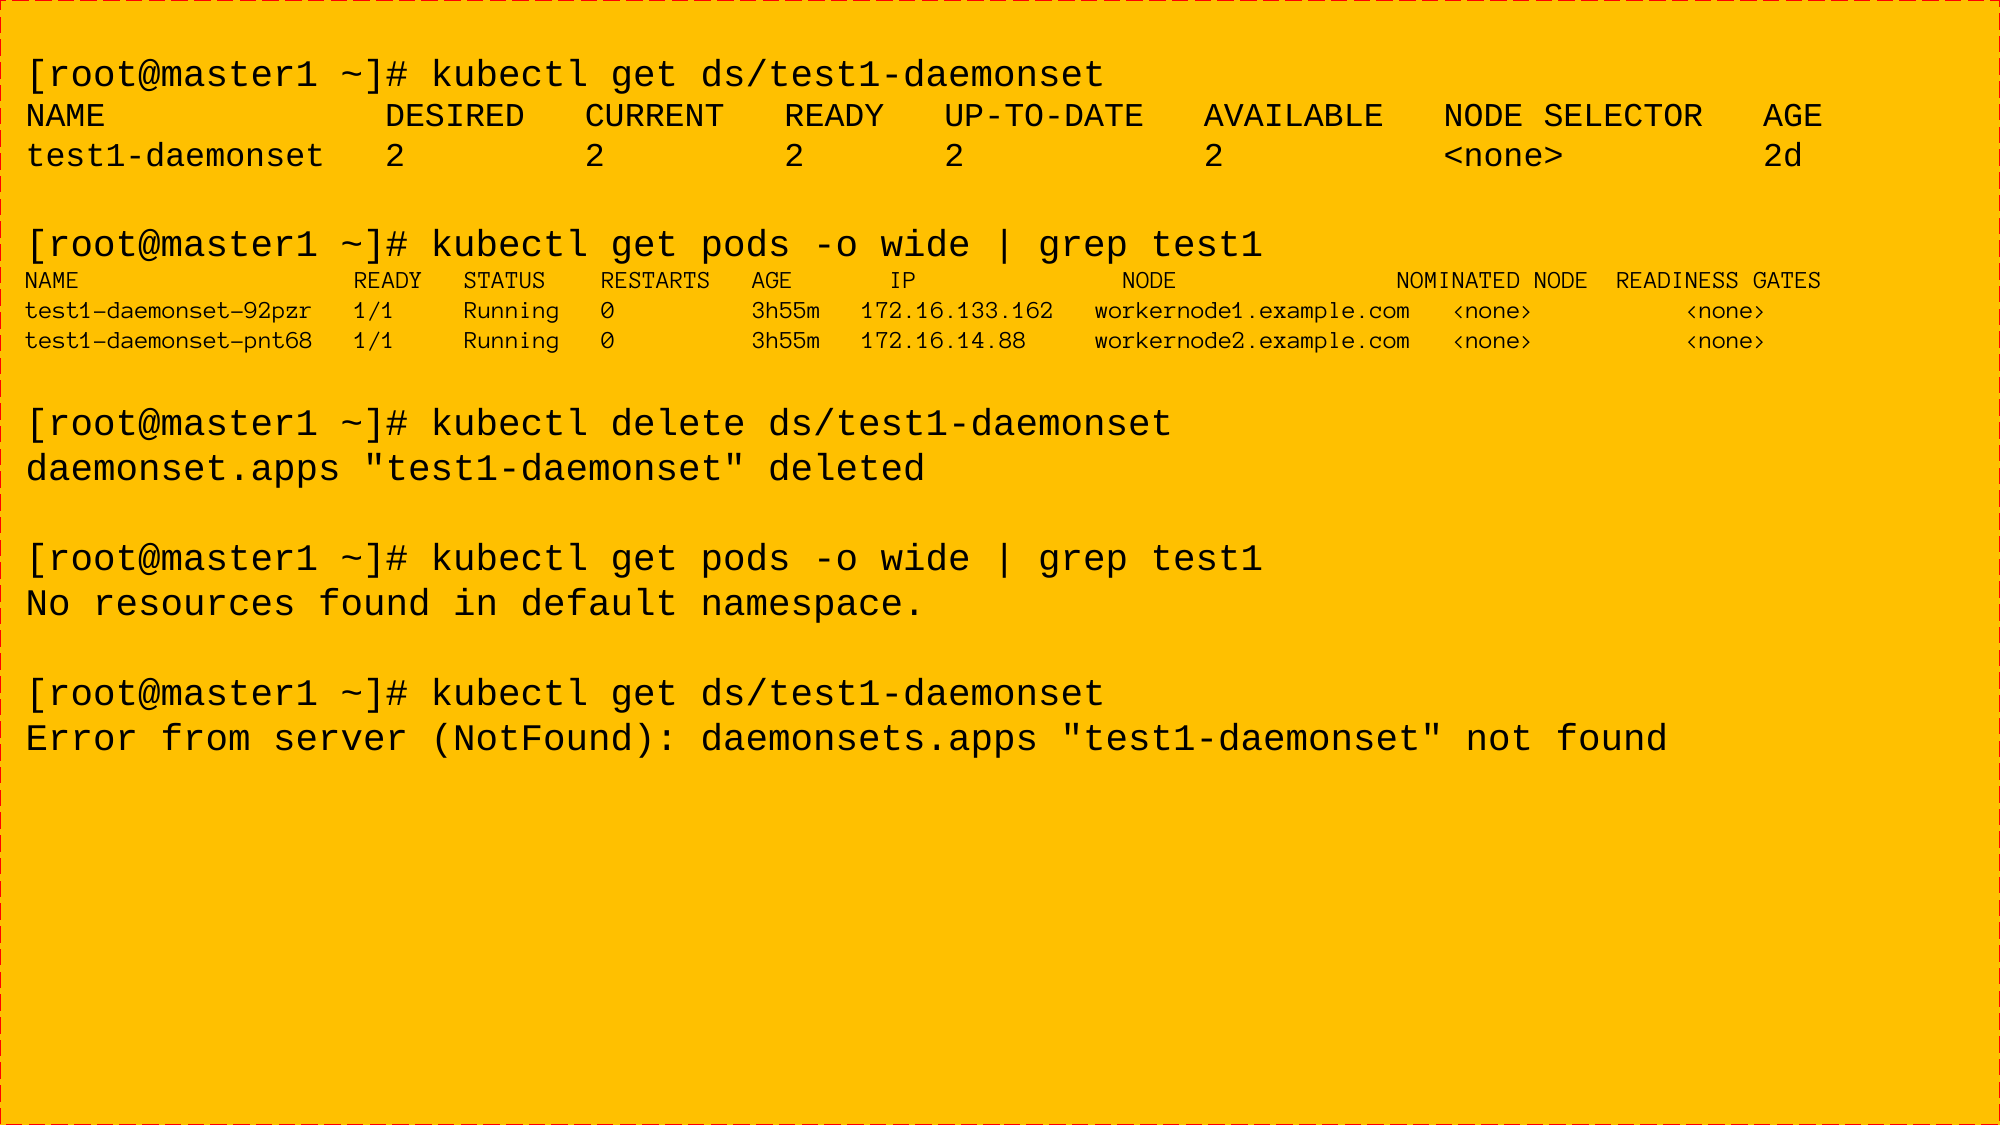

[root@master1 ~]# kubectl get ds/test1-daemonset
NAME              DESIRED   CURRENT   READY   UP-TO-DATE   AVAILABLE   NODE SELECTOR   AGE
test1-daemonset   2         2         2       2            2           <none>          2d

[root@master1 ~]# kubectl get pods -o wide | grep test1
NAME                    READY   STATUS    RESTARTS   AGE       IP               NODE                NOMINATED NODE  READINESS GATES
test1-daemonset-92pzr   1/1     Running   0          3h55m   172.16.133.162   workernode1.example.com   <none>           <none>
test1-daemonset-pnt68   1/1     Running   0          3h55m   172.16.14.88     workernode2.example.com   <none>           <none>

[root@master1 ~]# kubectl delete ds/test1-daemonset
daemonset.apps "test1-daemonset" deleted

[root@master1 ~]# kubectl get pods -o wide | grep test1
No resources found in default namespace.

[root@master1 ~]# kubectl get ds/test1-daemonset
Error from server (NotFound): daemonsets.apps "test1-daemonset" not found